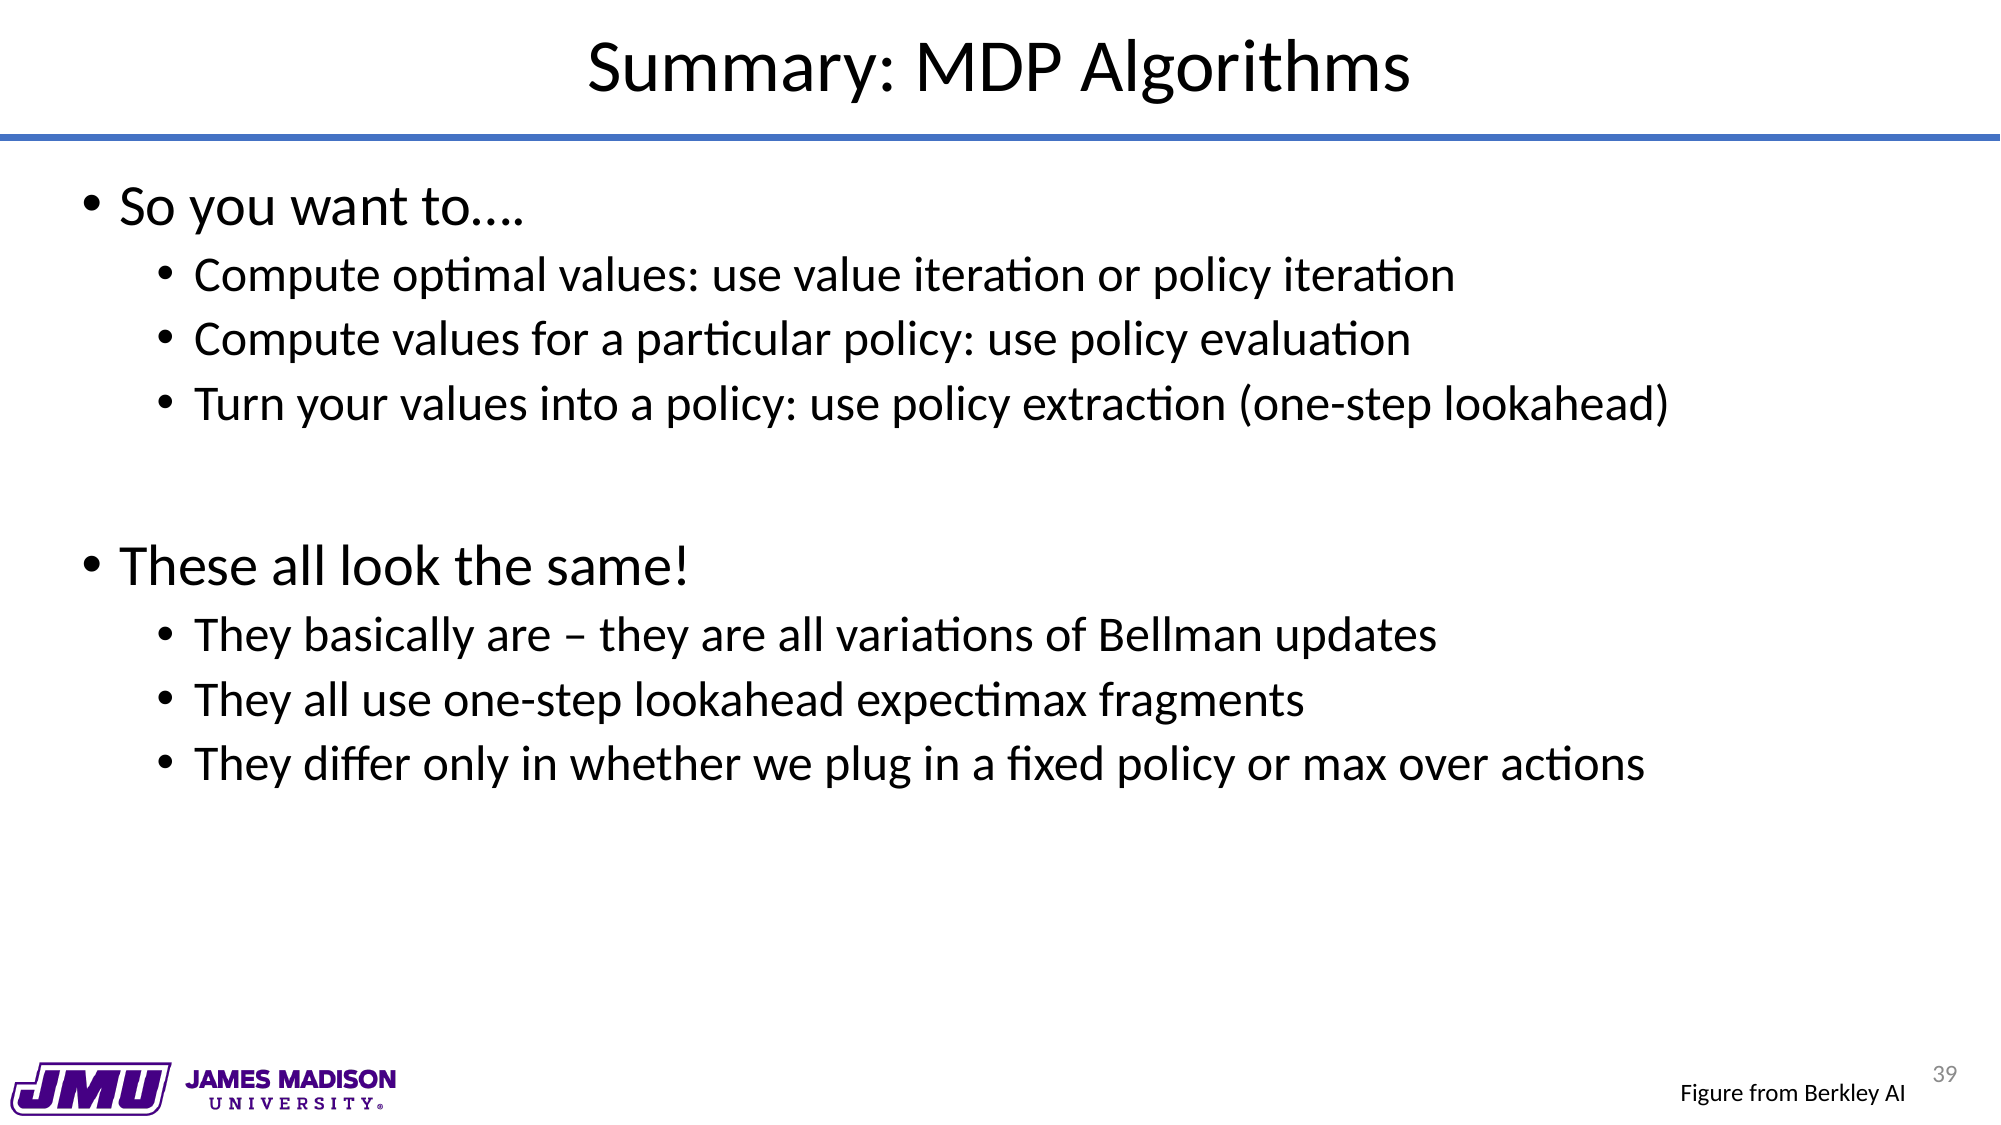

# Summary: MDP Algorithms
So you want to….
Compute optimal values: use value iteration or policy iteration
Compute values for a particular policy: use policy evaluation
Turn your values into a policy: use policy extraction (one-step lookahead)

These all look the same!
They basically are – they are all variations of Bellman updates
They all use one-step lookahead expectimax fragments
They differ only in whether we plug in a fixed policy or max over actions
39
Figure from Berkley AI